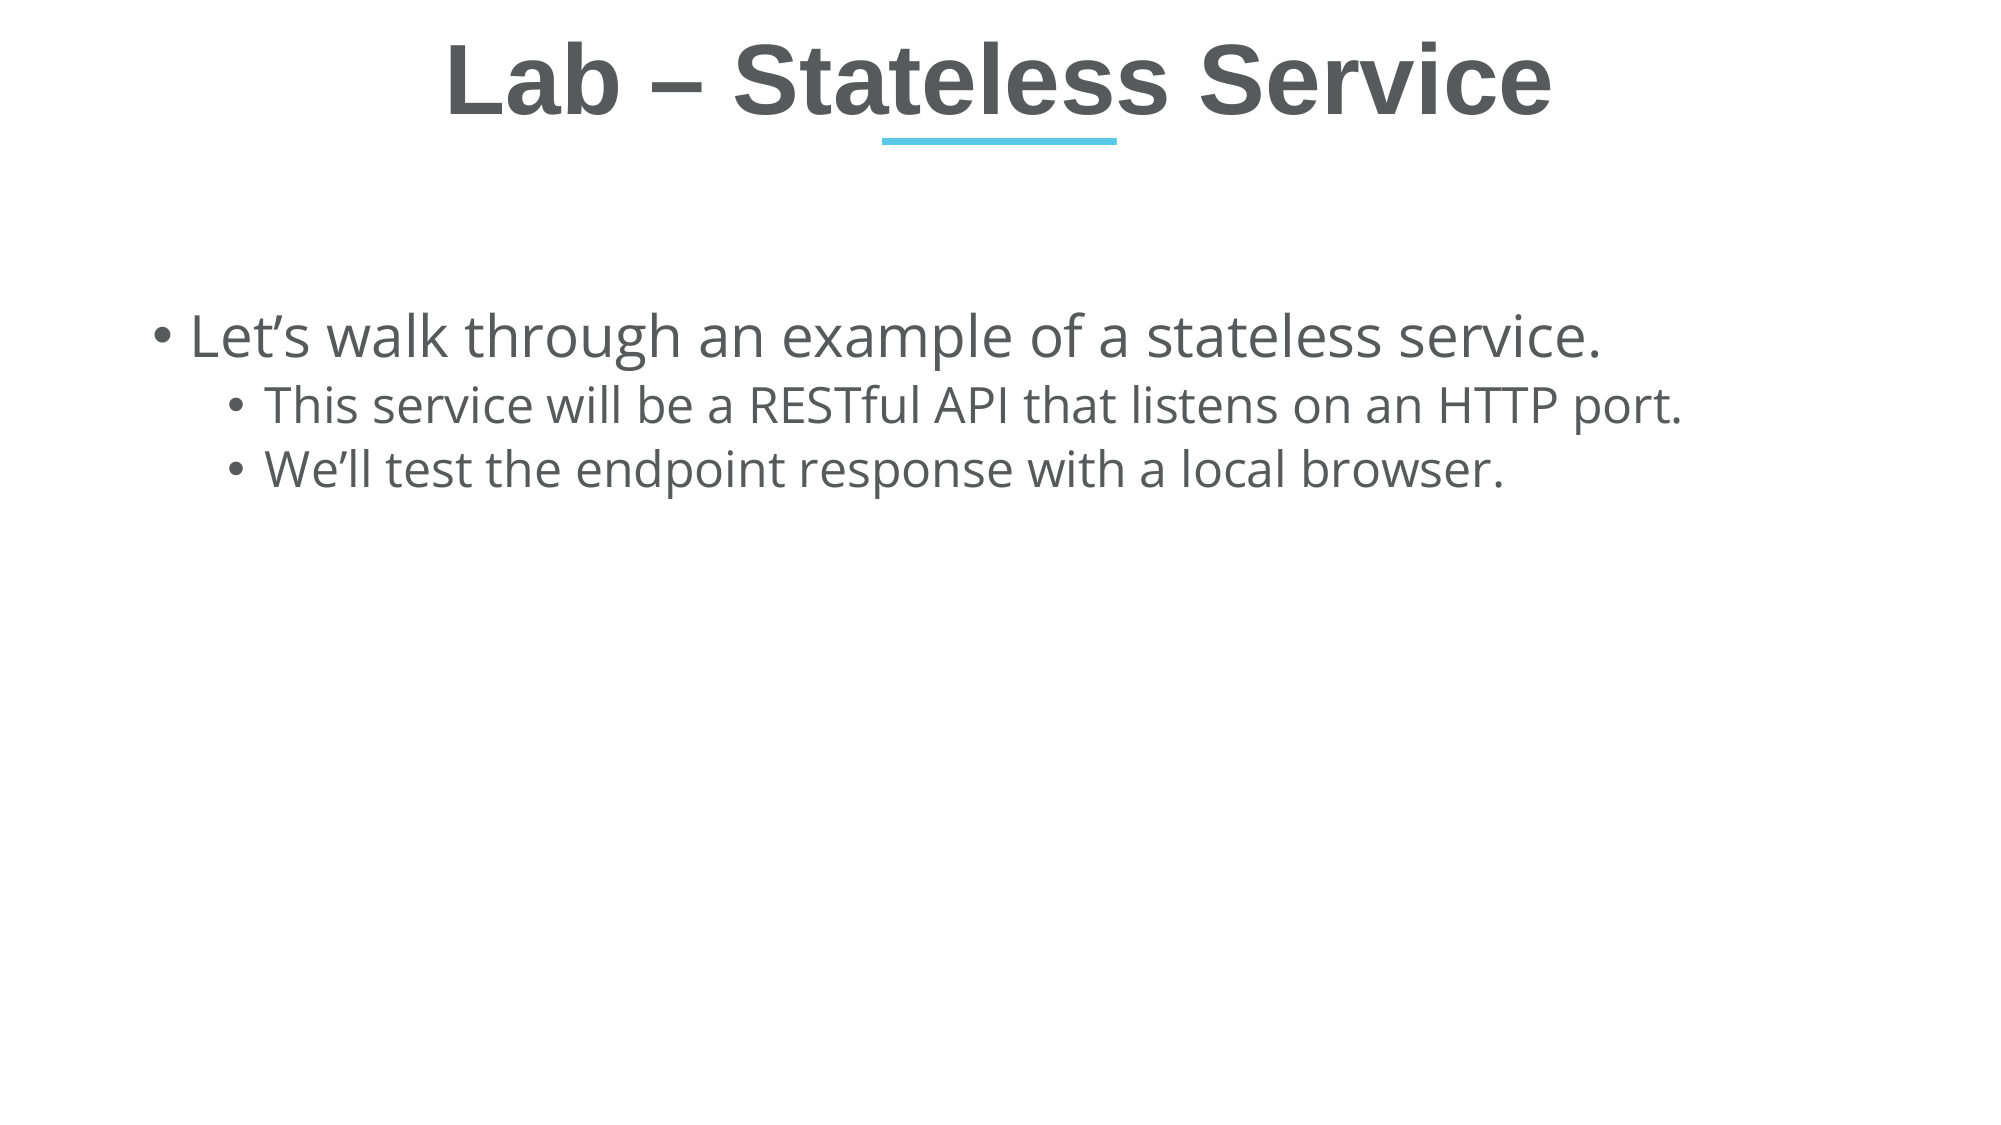

# Lab – Stateless Service

Let’s walk through an example of a stateless service.
This service will be a RESTful API that listens on an HTTP port.
We’ll test the endpoint response with a local browser.